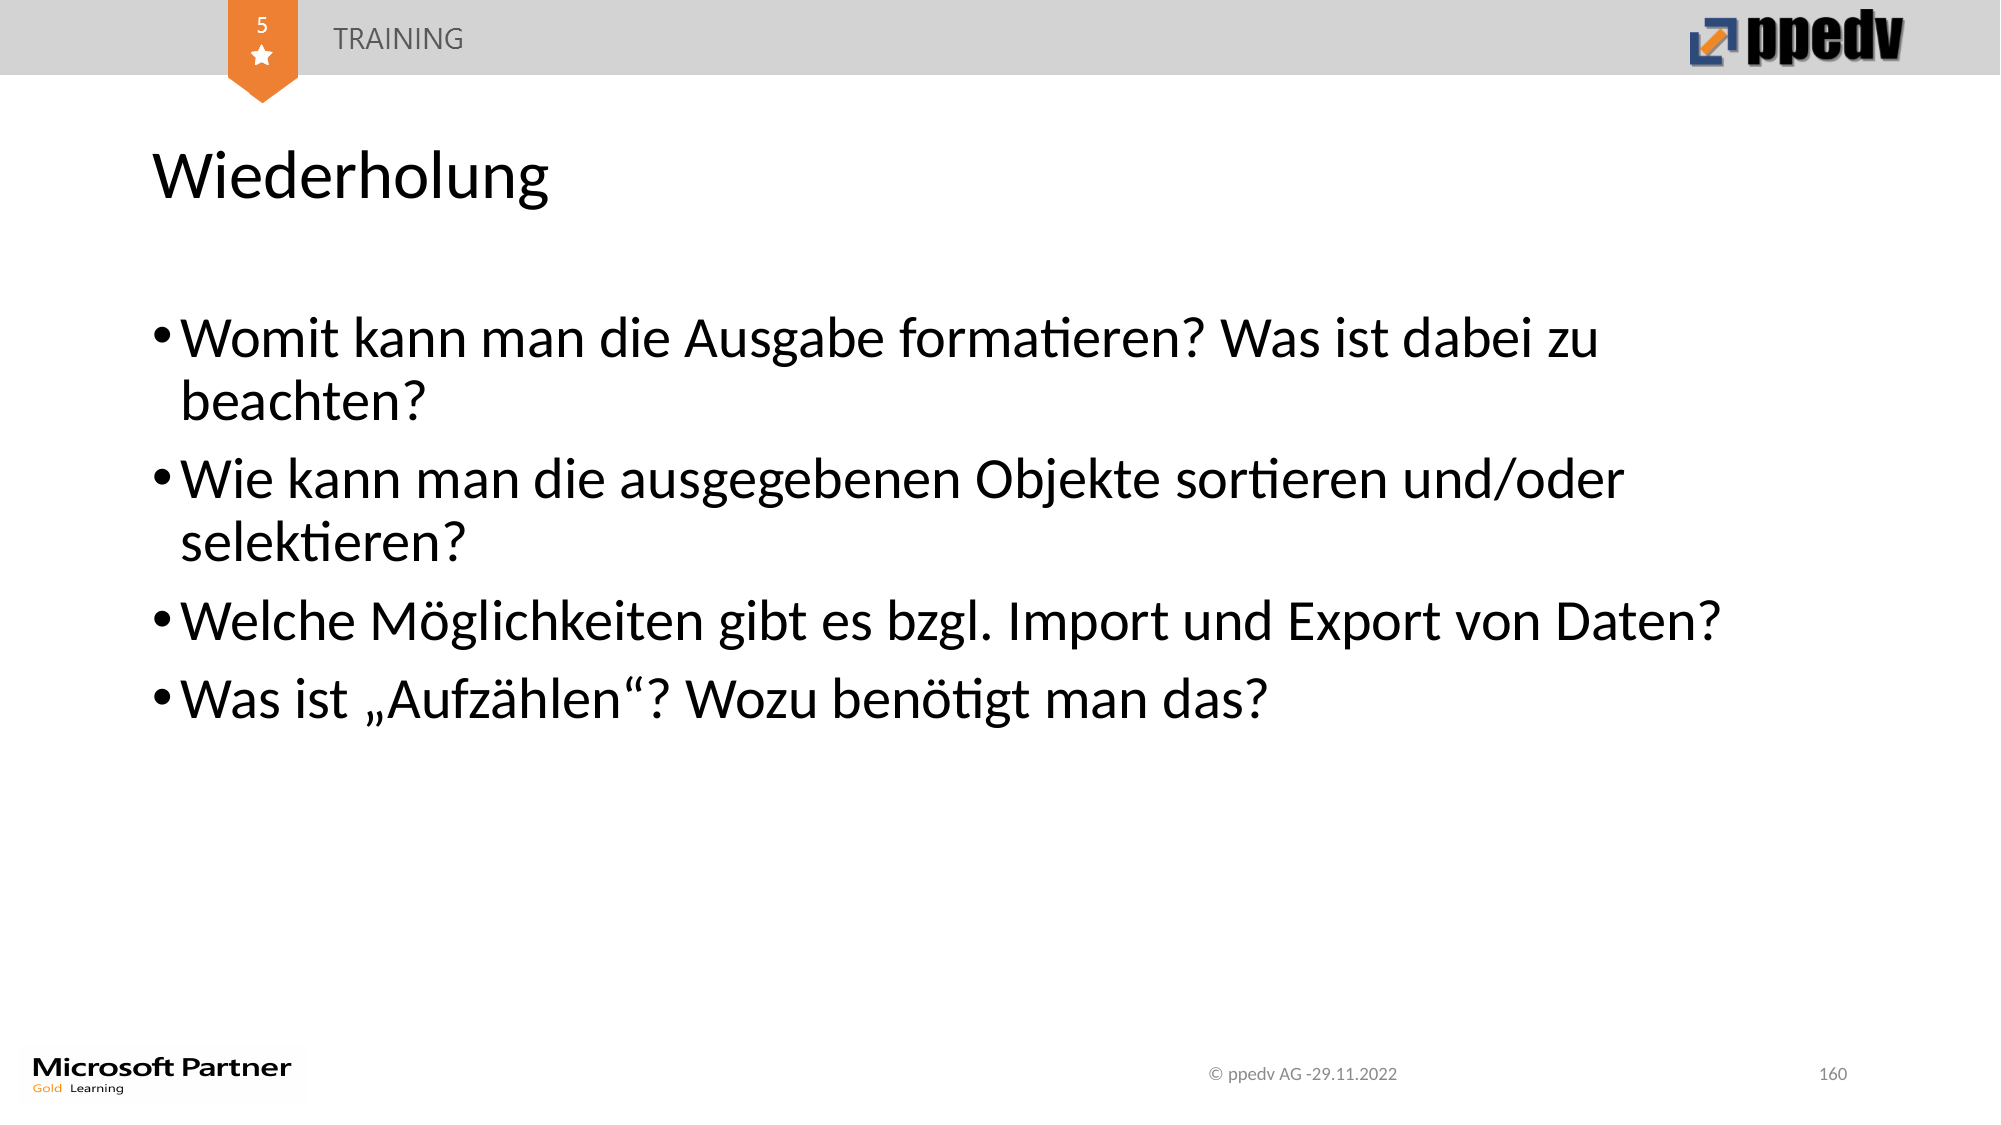

# Wiederholung
Womit kann man die Ausgabe formatieren? Was ist dabei zu beachten?
Wie kann man die ausgegebenen Objekte sortieren und/oder selektieren?
Welche Möglichkeiten gibt es bzgl. Import und Export von Daten?
Was ist „Aufzählen“? Wozu benötigt man das?

© ppedv AG -29.11.2022
160